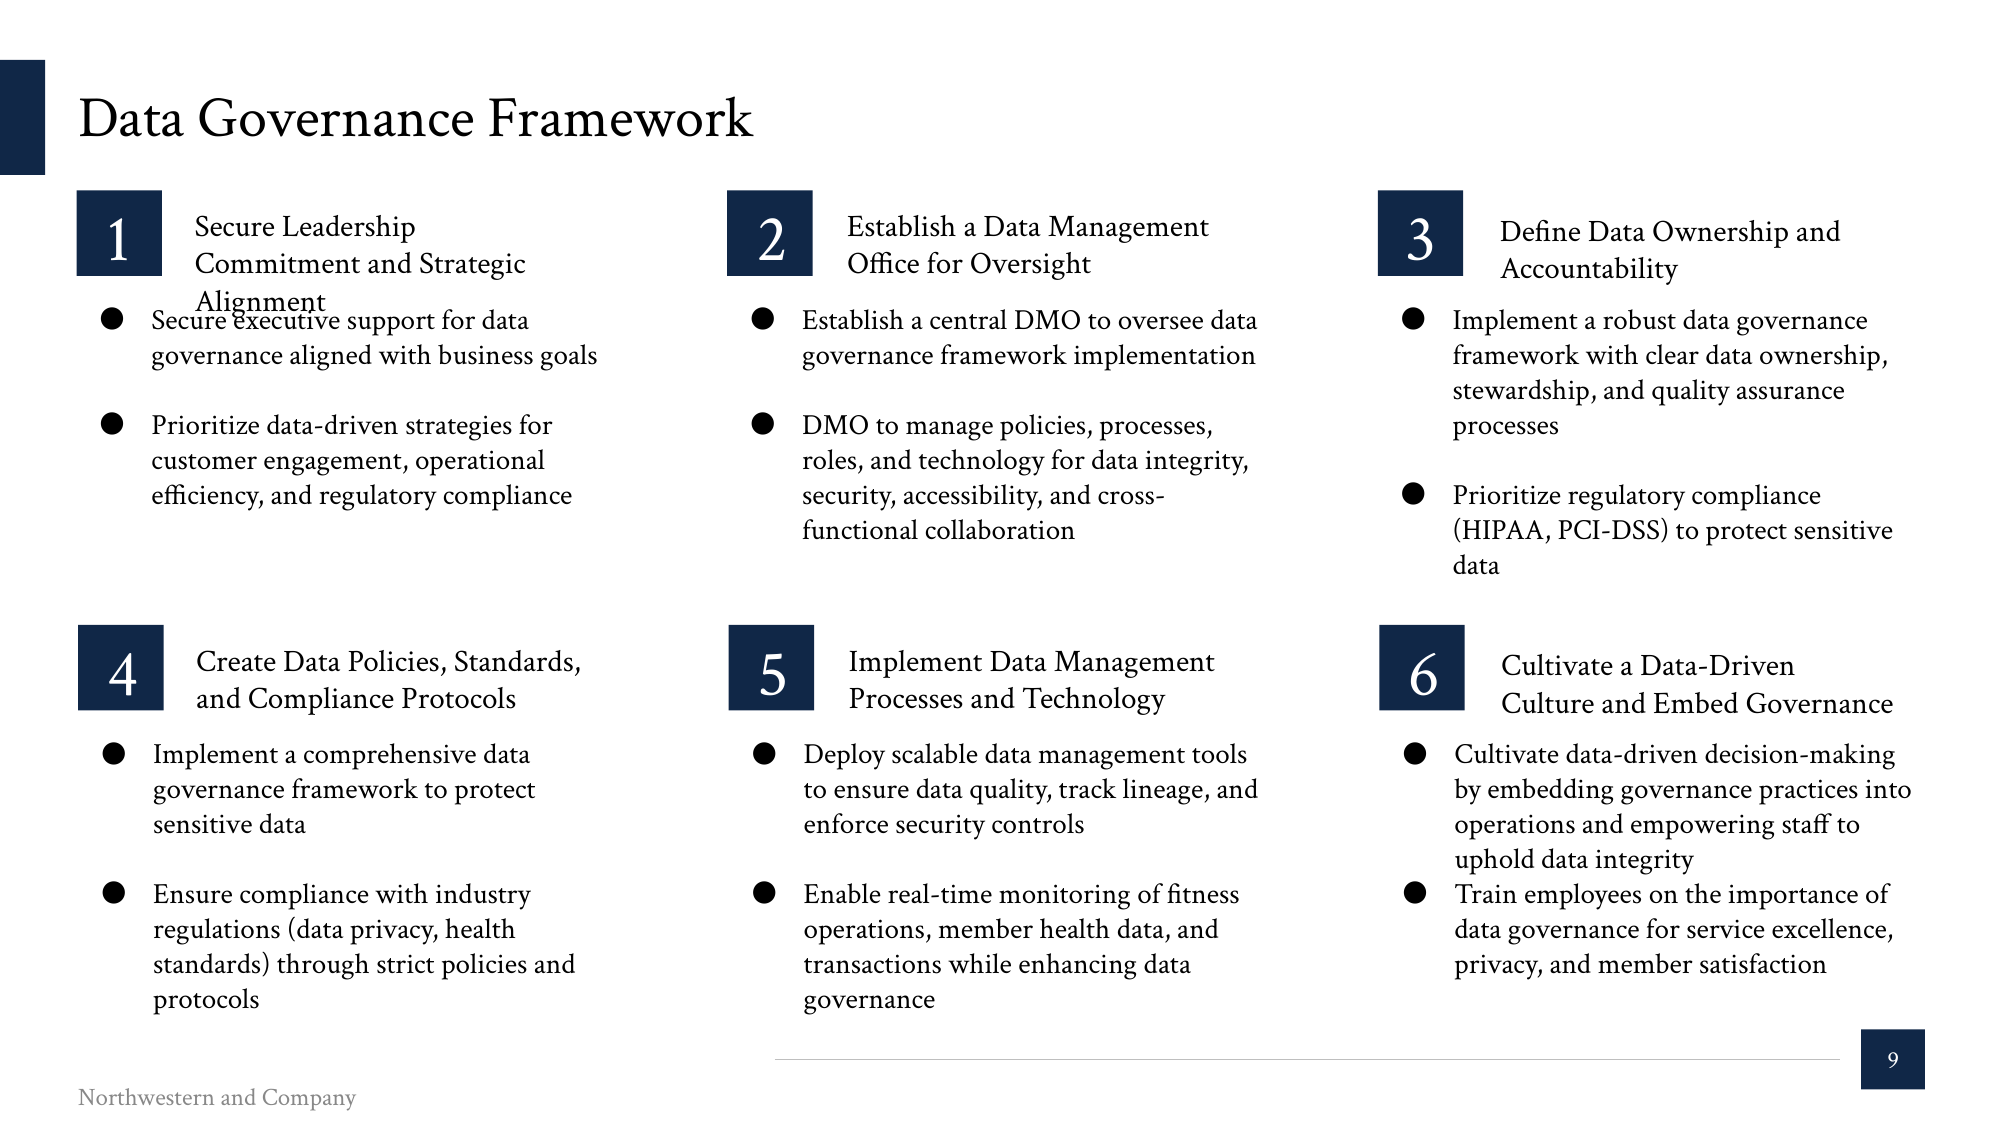

# Data Governance Framework
Secure Leadership Commitment and Strategic Alignment
Establish a Data Management Office for Oversight

1

2

3
Define Data Ownership and Accountability
Secure executive support for data governance aligned with business goals

Prioritize data-driven strategies for customer engagement, operational efficiency, and regulatory compliance
Establish a central DMO to oversee data governance framework implementation

DMO to manage policies, processes, roles, and technology for data integrity, security, accessibility, and cross-functional collaboration
Implement a robust data governance framework with clear data ownership, stewardship, and quality assurance processes

Prioritize regulatory compliance (HIPAA, PCI-DSS) to protect sensitive data
Create Data Policies, Standards, and Compliance Protocols
Implement Data Management Processes and Technology

4

5

6
Cultivate a Data-Driven Culture and Embed Governance

Cultivate data-driven decision-making by embedding governance practices into operations and empowering staff to uphold data integrity
Train employees on the importance of data governance for service excellence, privacy, and member satisfaction
Implement a comprehensive data governance framework to protect sensitive data

Ensure compliance with industry regulations (data privacy, health standards) through strict policies and protocols
Deploy scalable data management tools to ensure data quality, track lineage, and enforce security controls

Enable real-time monitoring of fitness operations, member health data, and transactions while enhancing data governance
9
Northwestern and Company